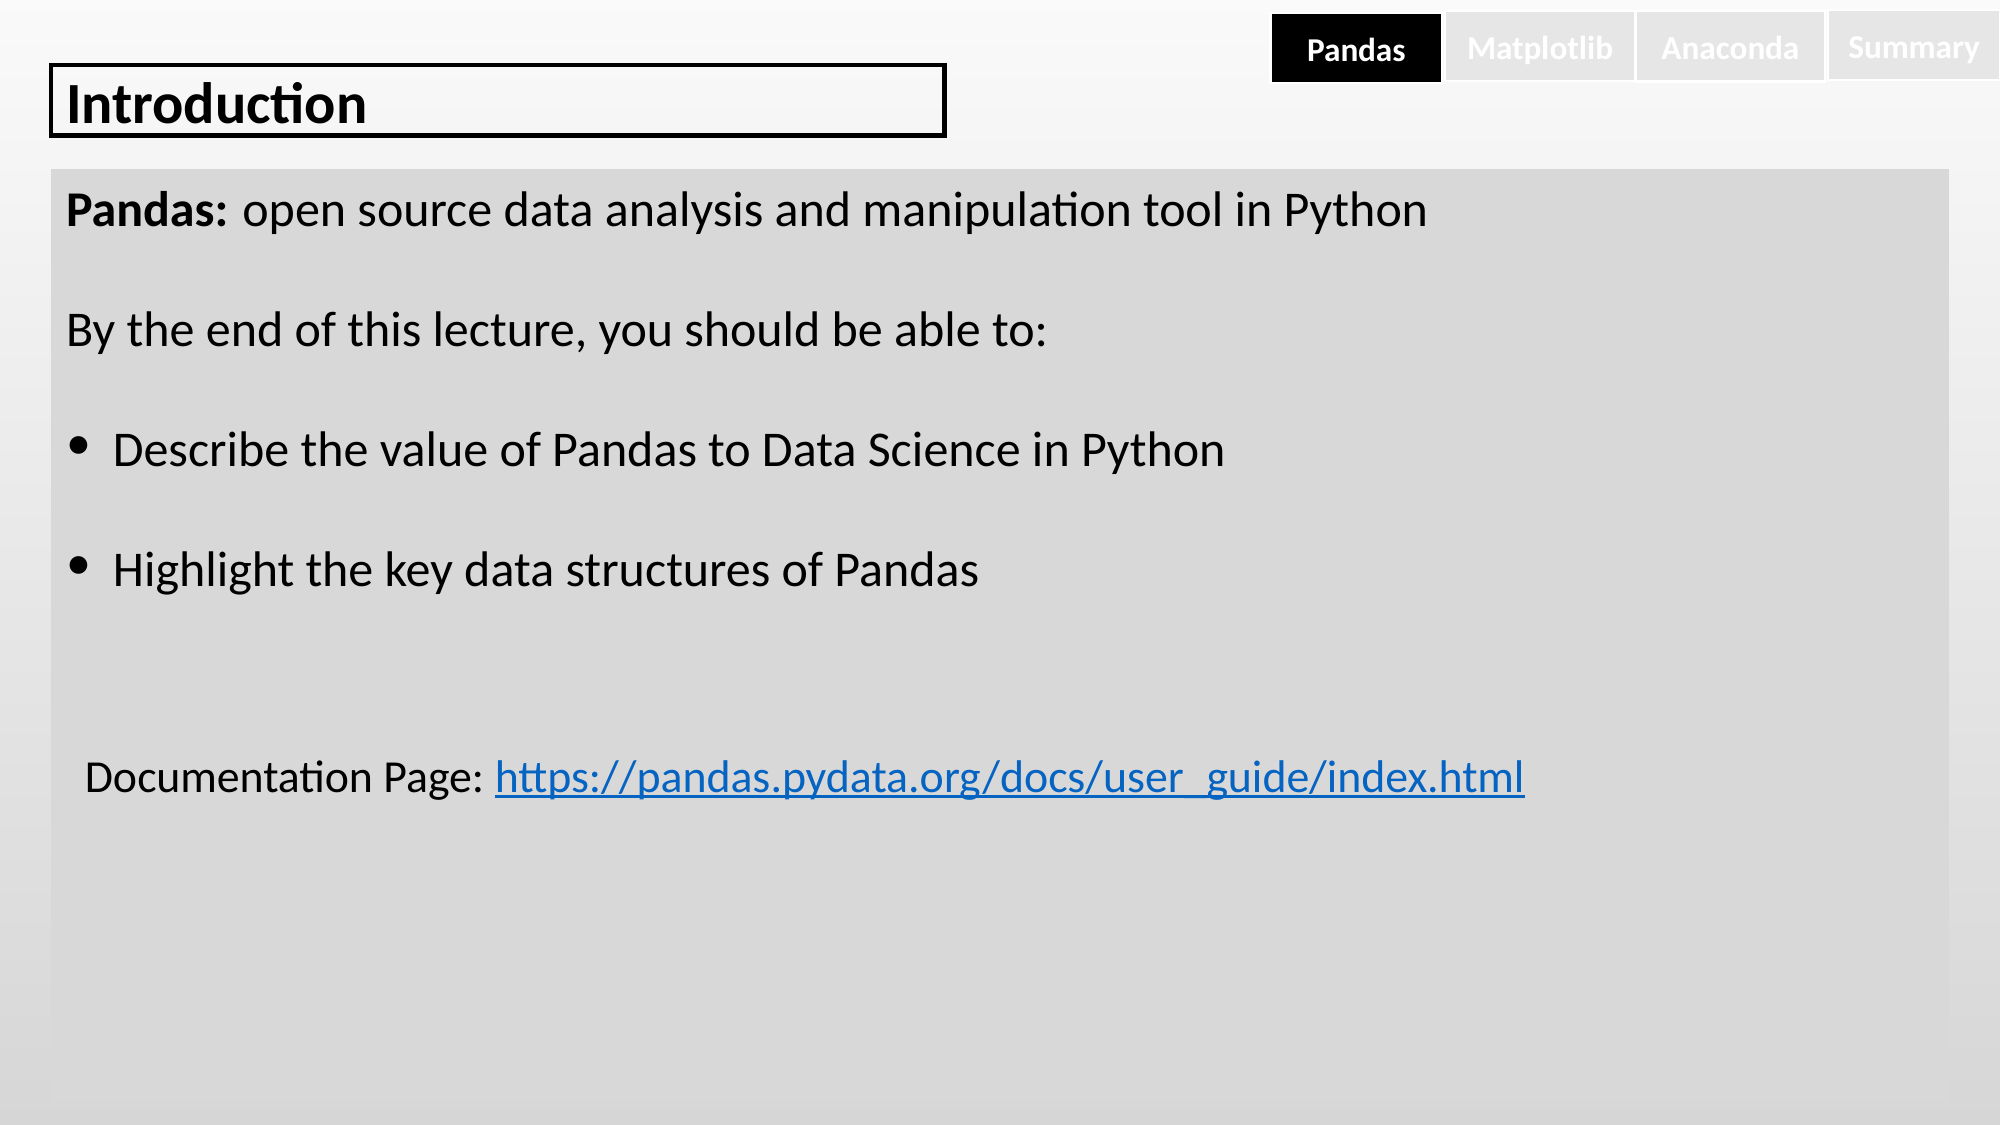

Summary
Matplotlib
Anaconda
Pandas
Introduction
Pandas: open source data analysis and manipulation tool in Python

By the end of this lecture, you should be able to:

Describe the value of Pandas to Data Science in Python

Highlight the key data structures of Pandas

Documentation Page: https://pandas.pydata.org/docs/user_guide/index.html